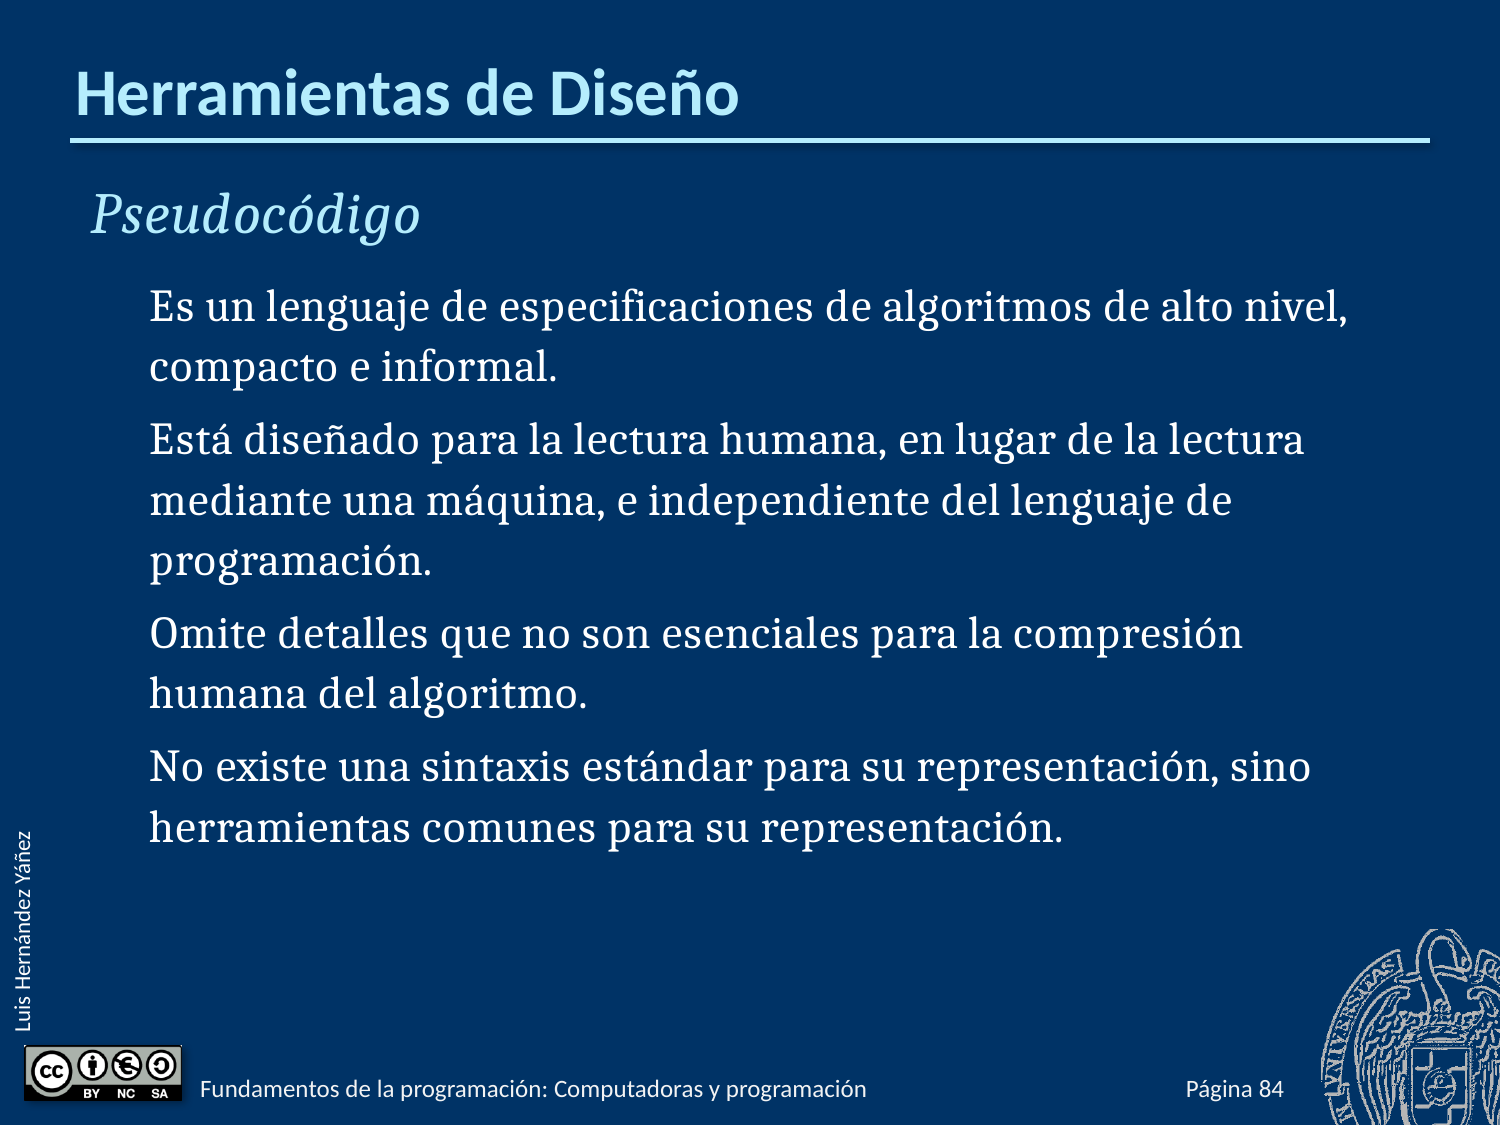

# Herramientas de Diseño
Pseudocódigo
Es un lenguaje de especificaciones de algoritmos de alto nivel, compacto e informal.
Está diseñado para la lectura humana, en lugar de la lectura mediante una máquina, e independiente del lenguaje de programación.
Omite detalles que no son esenciales para la compresión humana del algoritmo.
No existe una sintaxis estándar para su representación, sino herramientas comunes para su representación.

Fundamentos de la programación: Computadoras y programación
Página 84